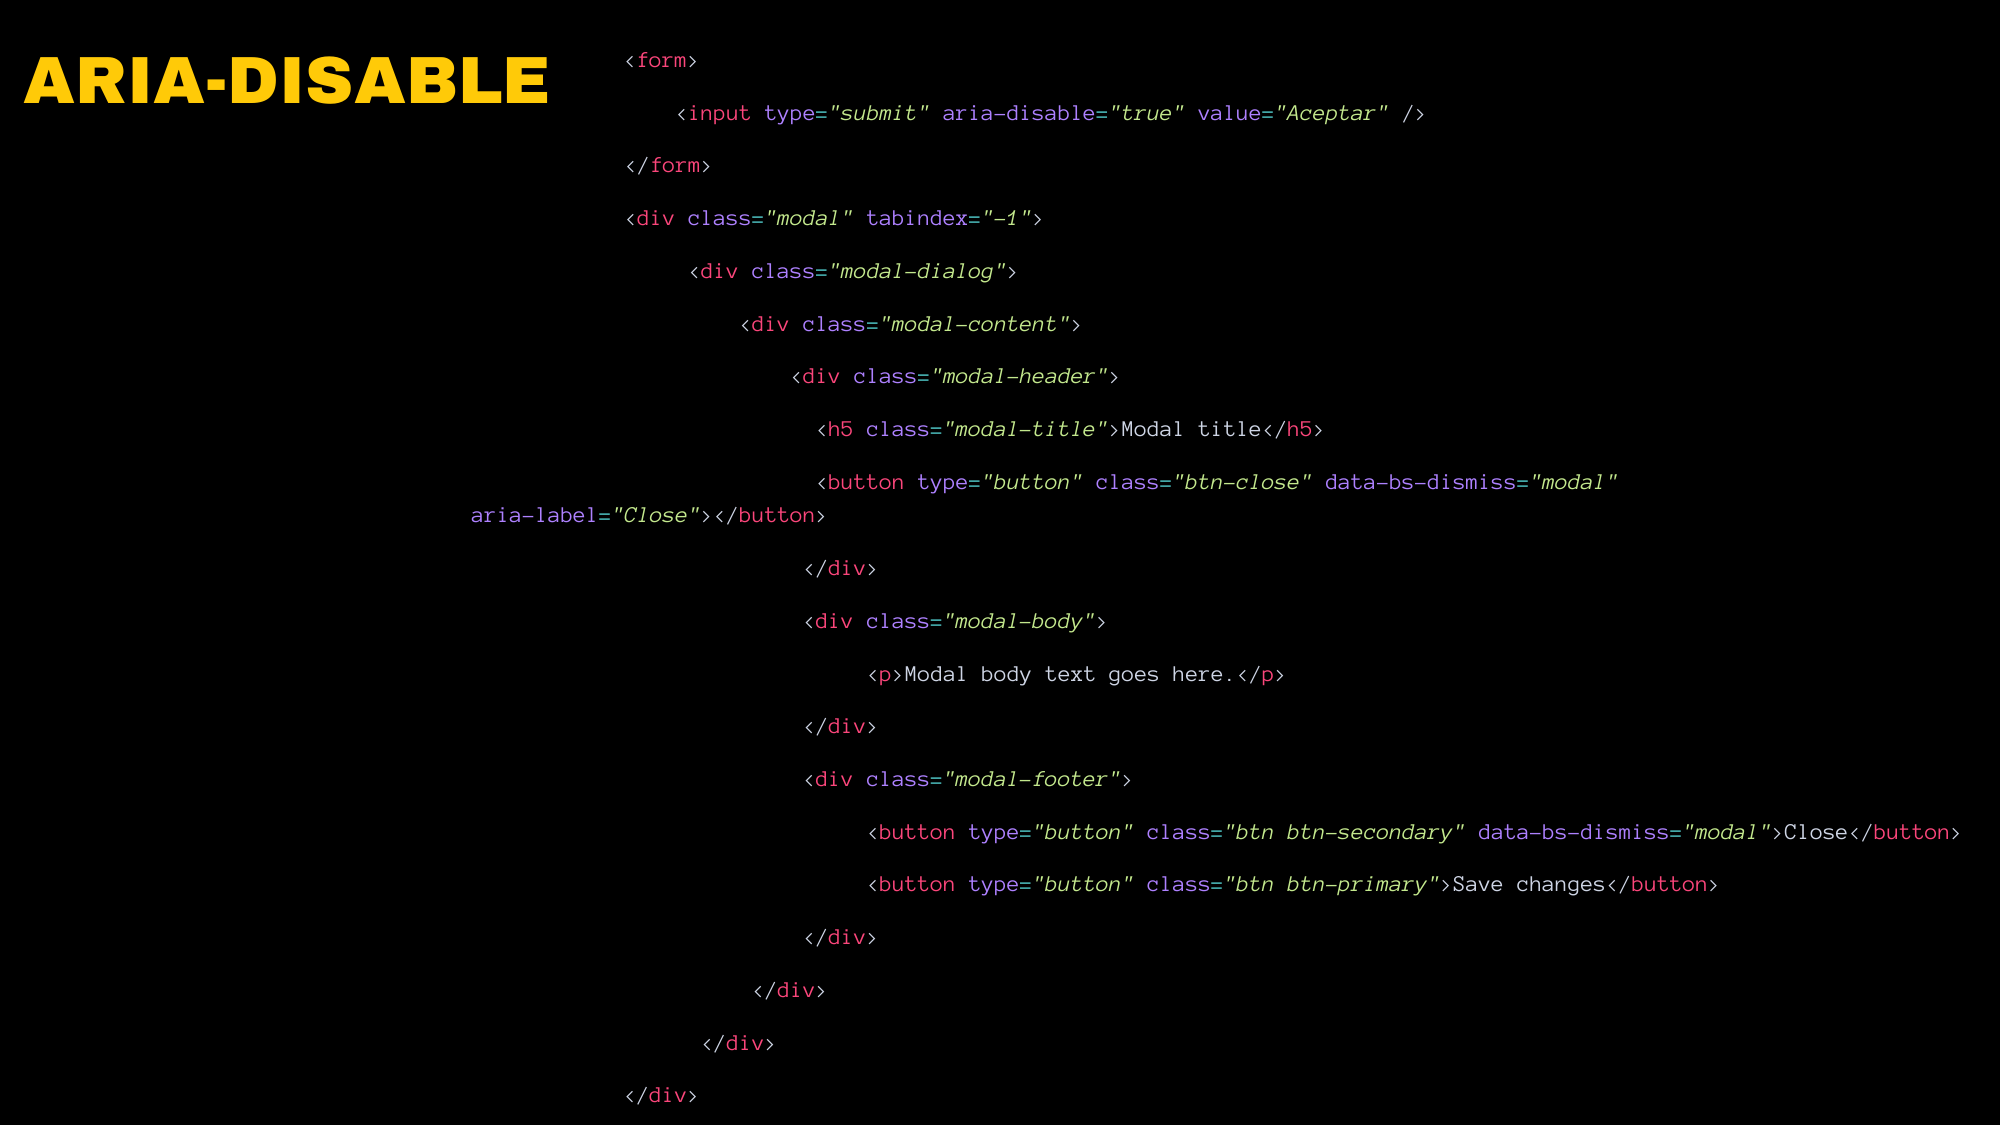

# Aria-disable
	 <form>
                <input type="submit" aria-disable="true" value="Aceptar" />
            </form>
            <div class="modal" tabindex="-1">
                 <div class="modal-dialog">
                     <div class="modal-content">
                         <div class="modal-header">
                           <h5 class="modal-title">Modal title</h5>
                           <button type="button" class="btn-close" data-bs-dismiss="modal" aria-label="Close"></button>
                          </div>
                          <div class="modal-body">
                               <p>Modal body text goes here.</p>
                          </div>
                          <div class="modal-footer">
                               <button type="button" class="btn btn-secondary" data-bs-dismiss="modal">Close</button>
                               <button type="button" class="btn btn-primary">Save changes</button>
                          </div>
                      </div>
                  </div>
         	 </div>